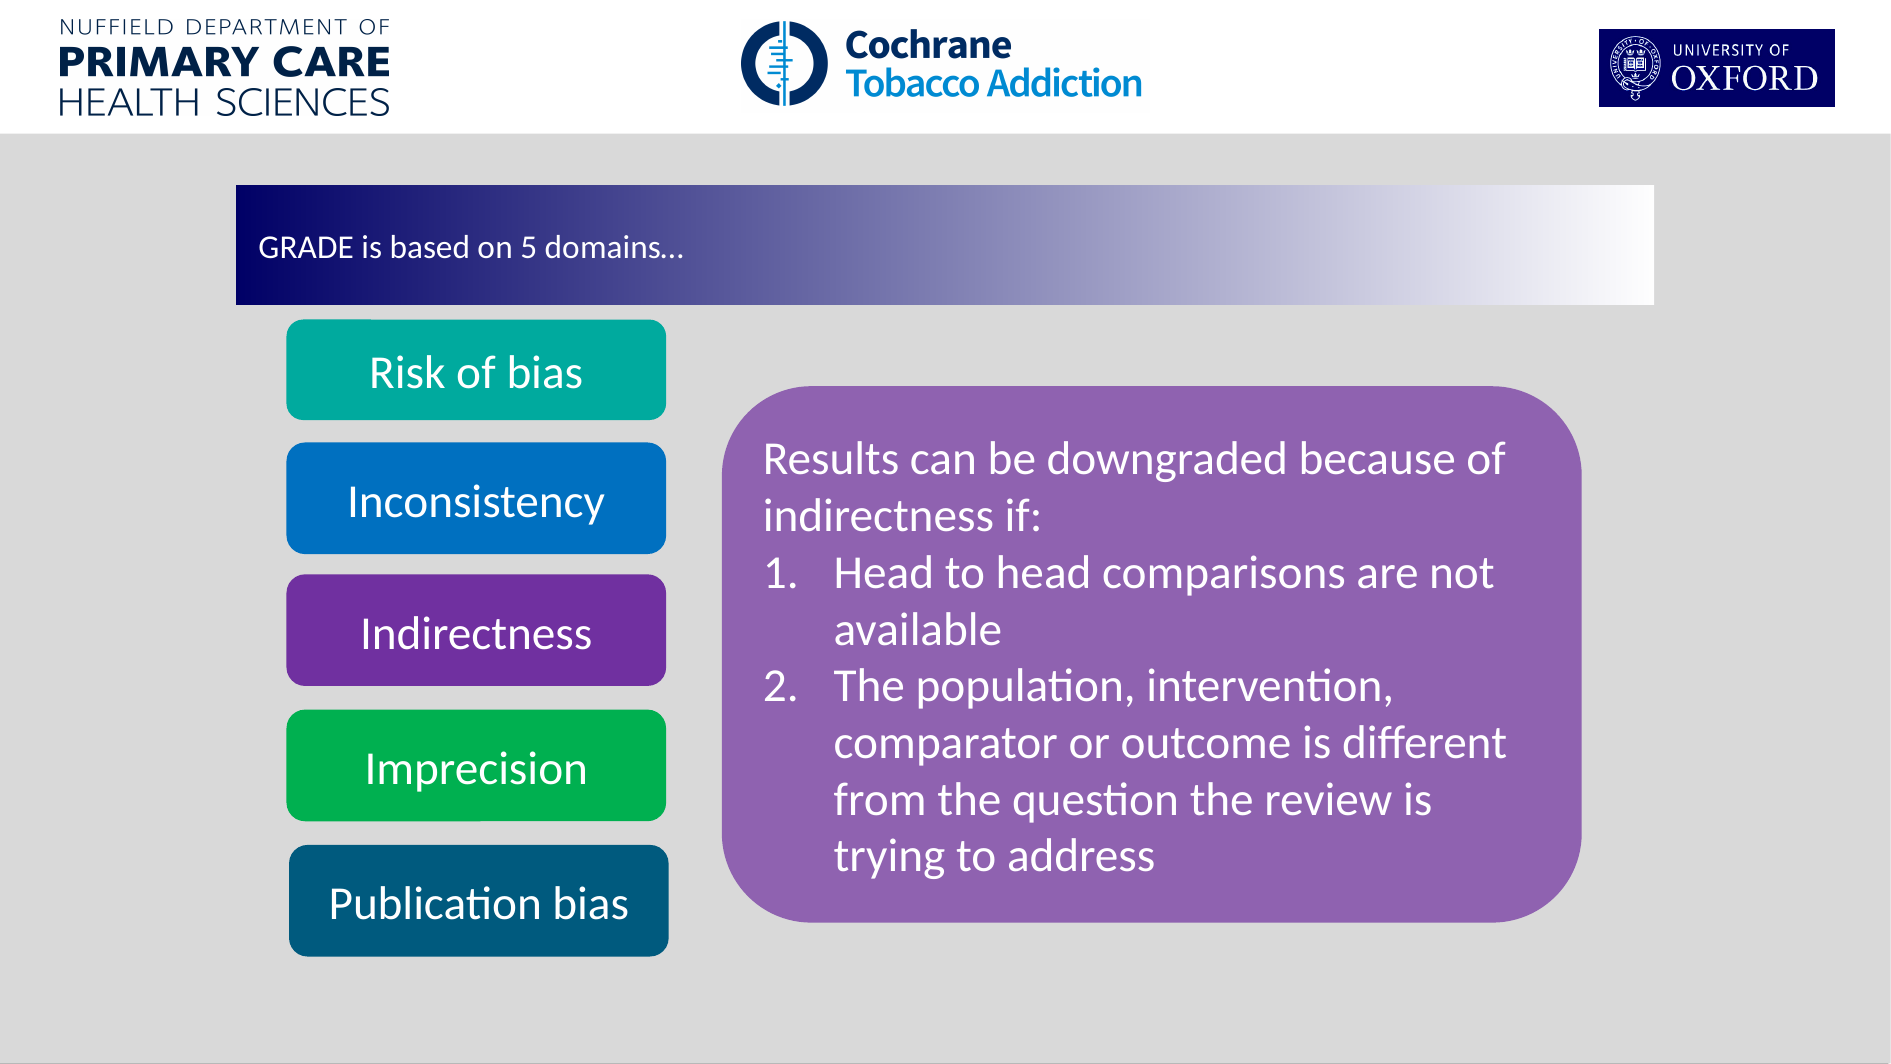

GRADE is based on 5 domains…
Risk of bias
Results can be downgraded because of indirectness if:
Head to head comparisons are not available
The population, intervention, comparator or outcome is different from the question the review is trying to address
Inconsistency
Indirectness
Imprecision
Publication bias